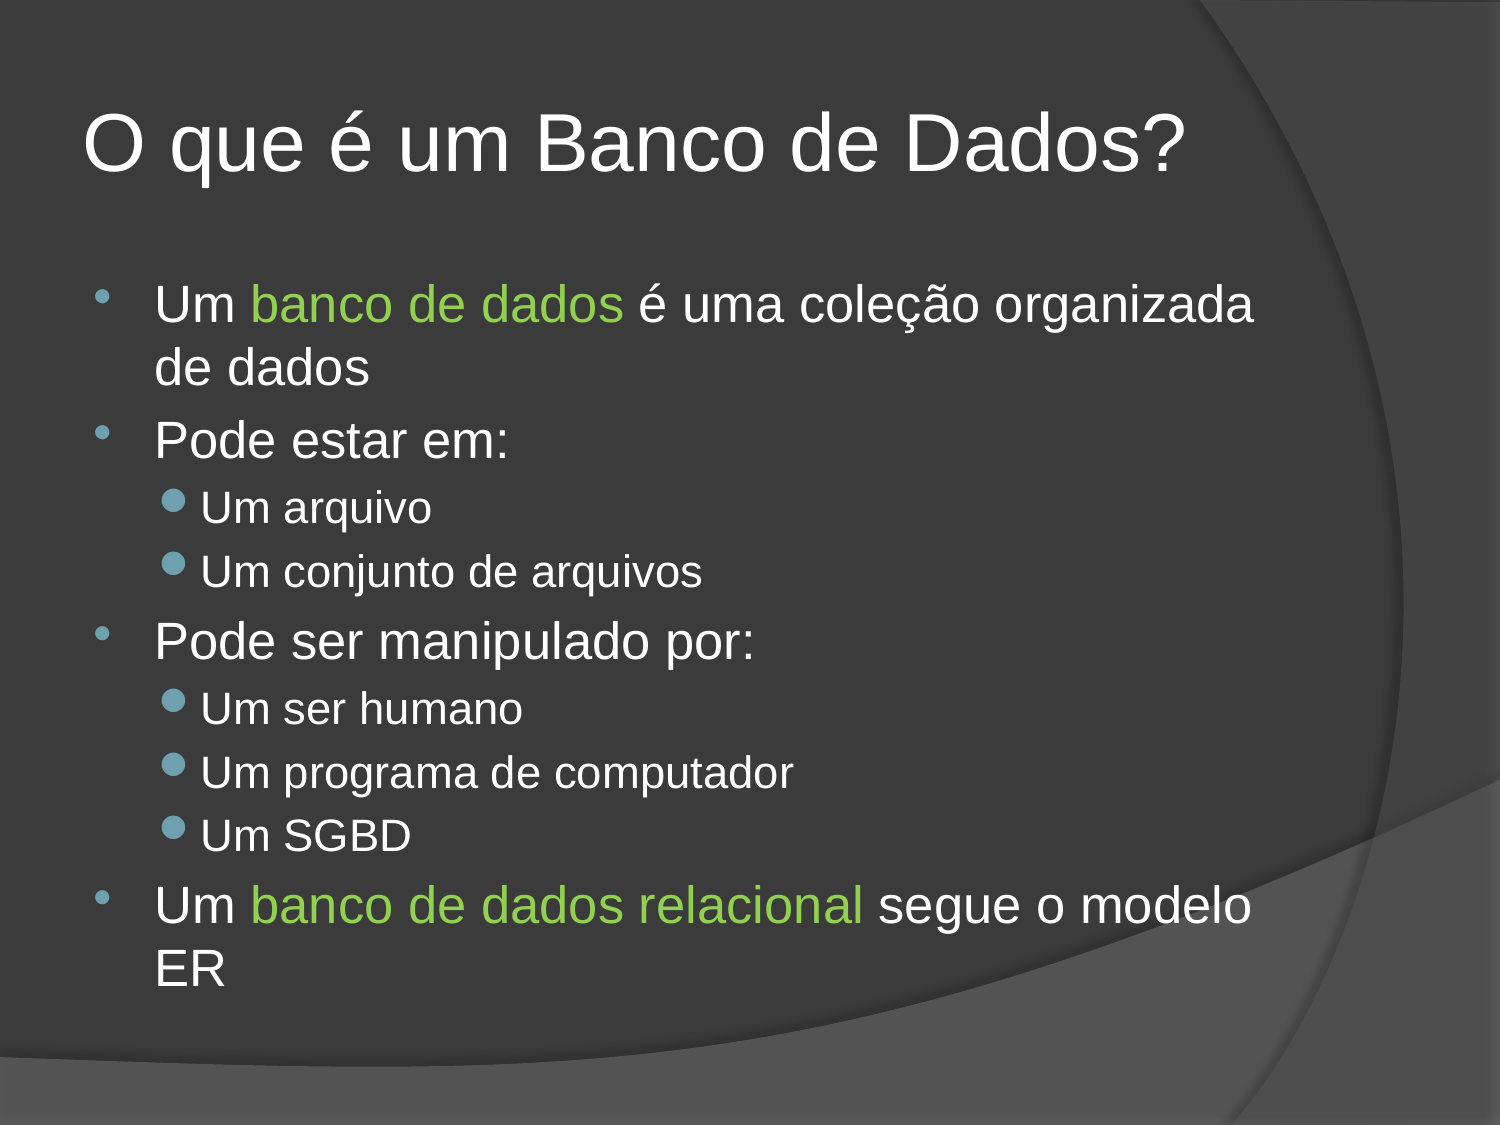

# O que é um Banco de Dados?
Um banco de dados é uma coleção organizada de dados
Pode estar em:
Um arquivo
Um conjunto de arquivos
Pode ser manipulado por:
Um ser humano
Um programa de computador
Um SGBD
Um banco de dados relacional segue o modelo ER